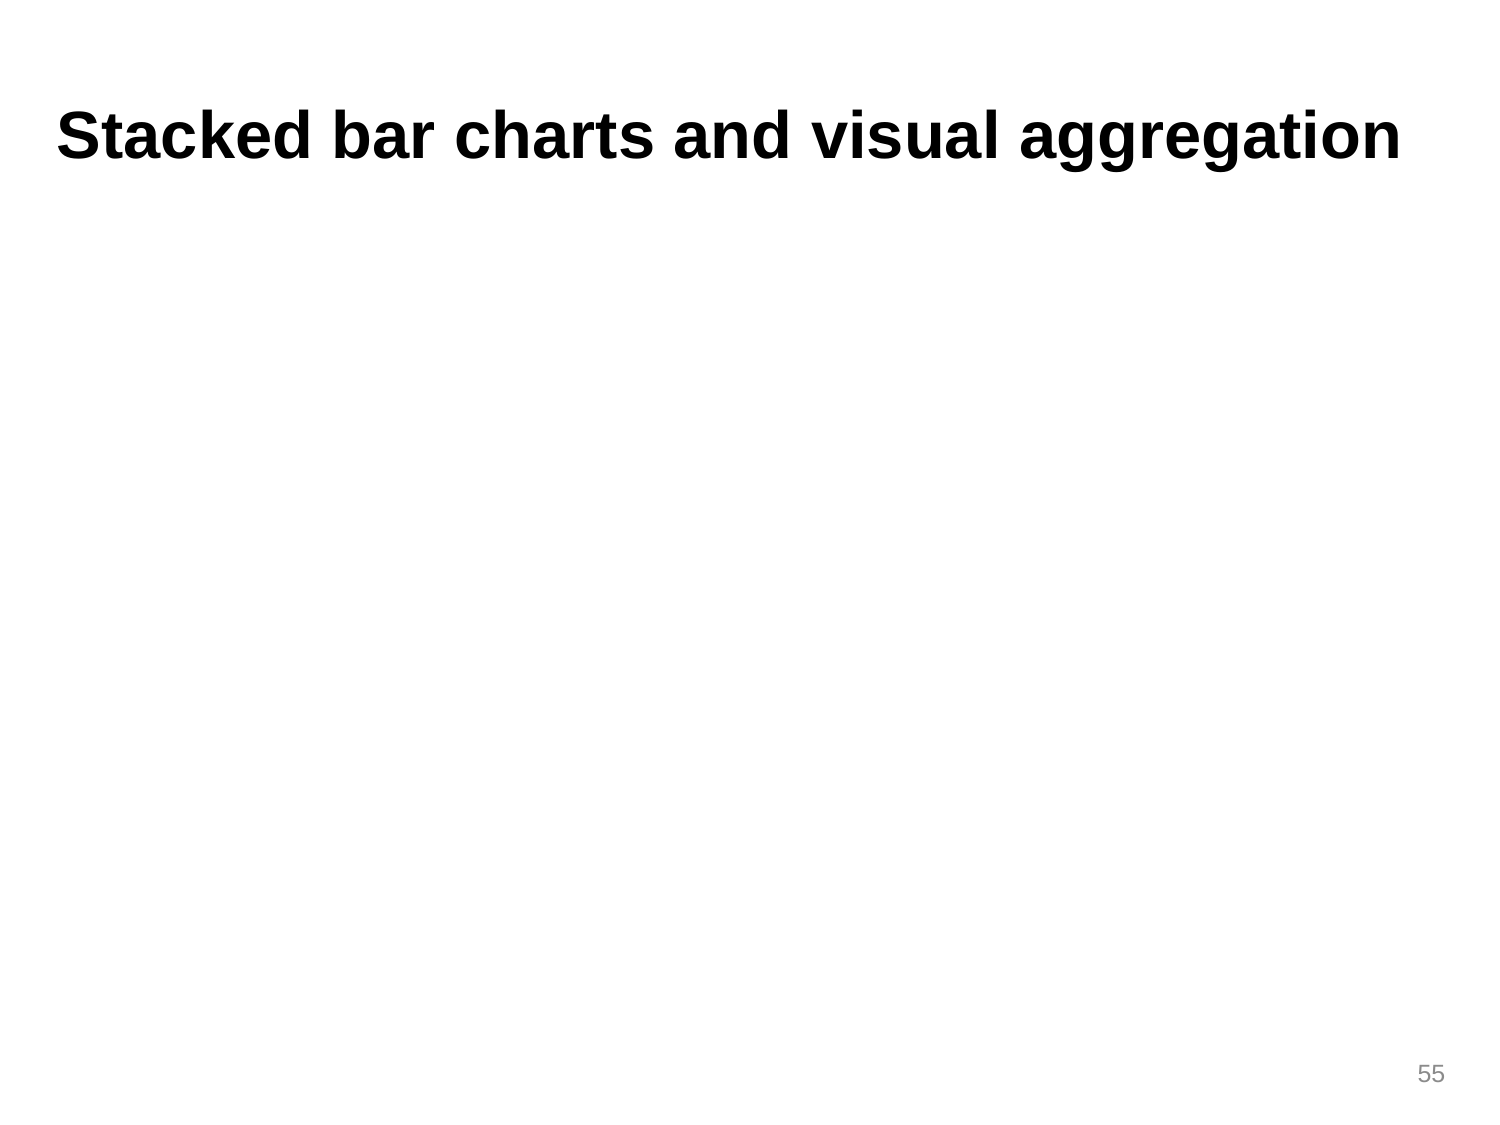

# Stacked bar charts and visual aggregation

55